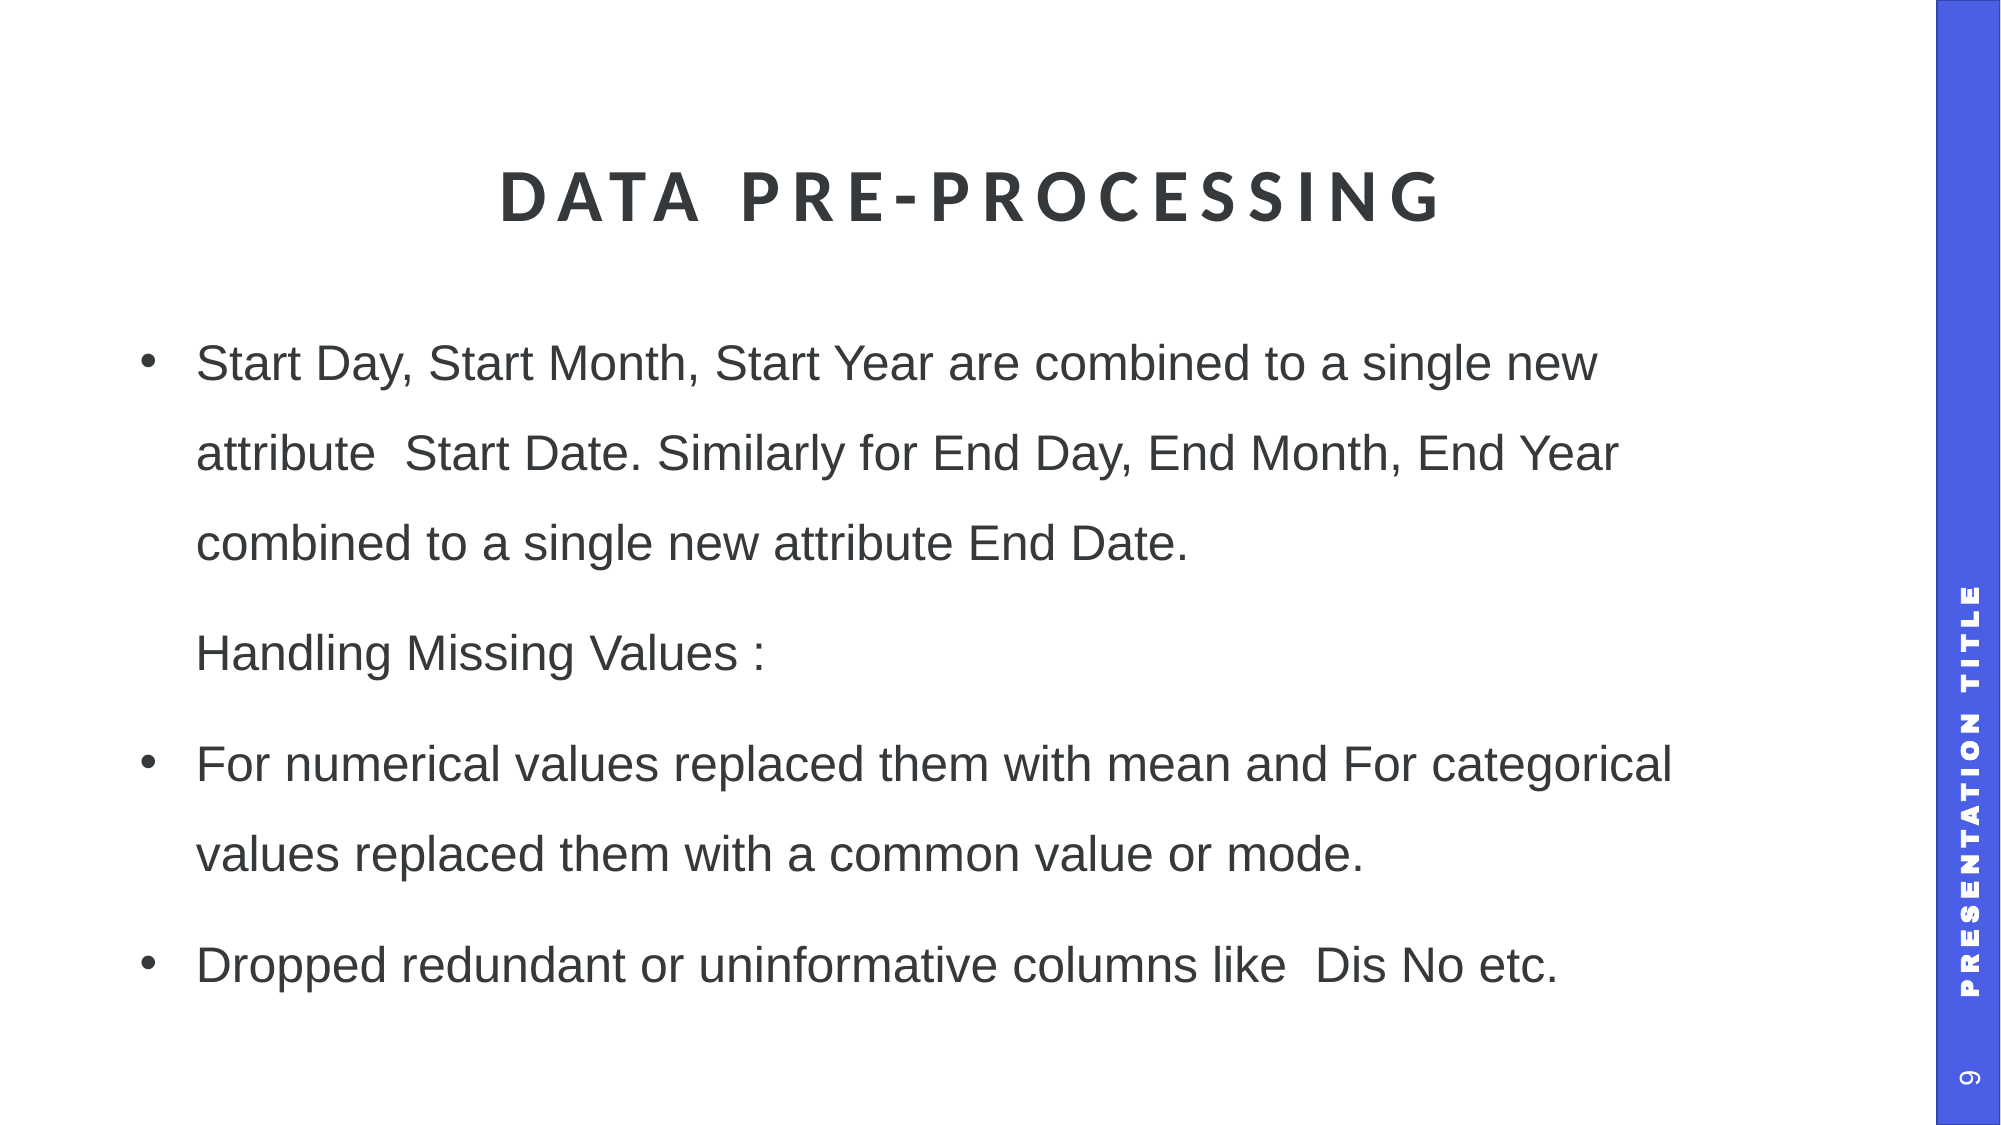

# DATA Pre-Processing
Start Day, Start Month, Start Year are combined to a single new attribute  Start Date. Similarly for End Day, End Month, End Year combined to a single new attribute End Date.
    Handling Missing Values :
For numerical values replaced them with mean and For categorical values replaced them with a common value or mode.
Dropped redundant or uninformative columns like  Dis No etc.

Presentation Title
9